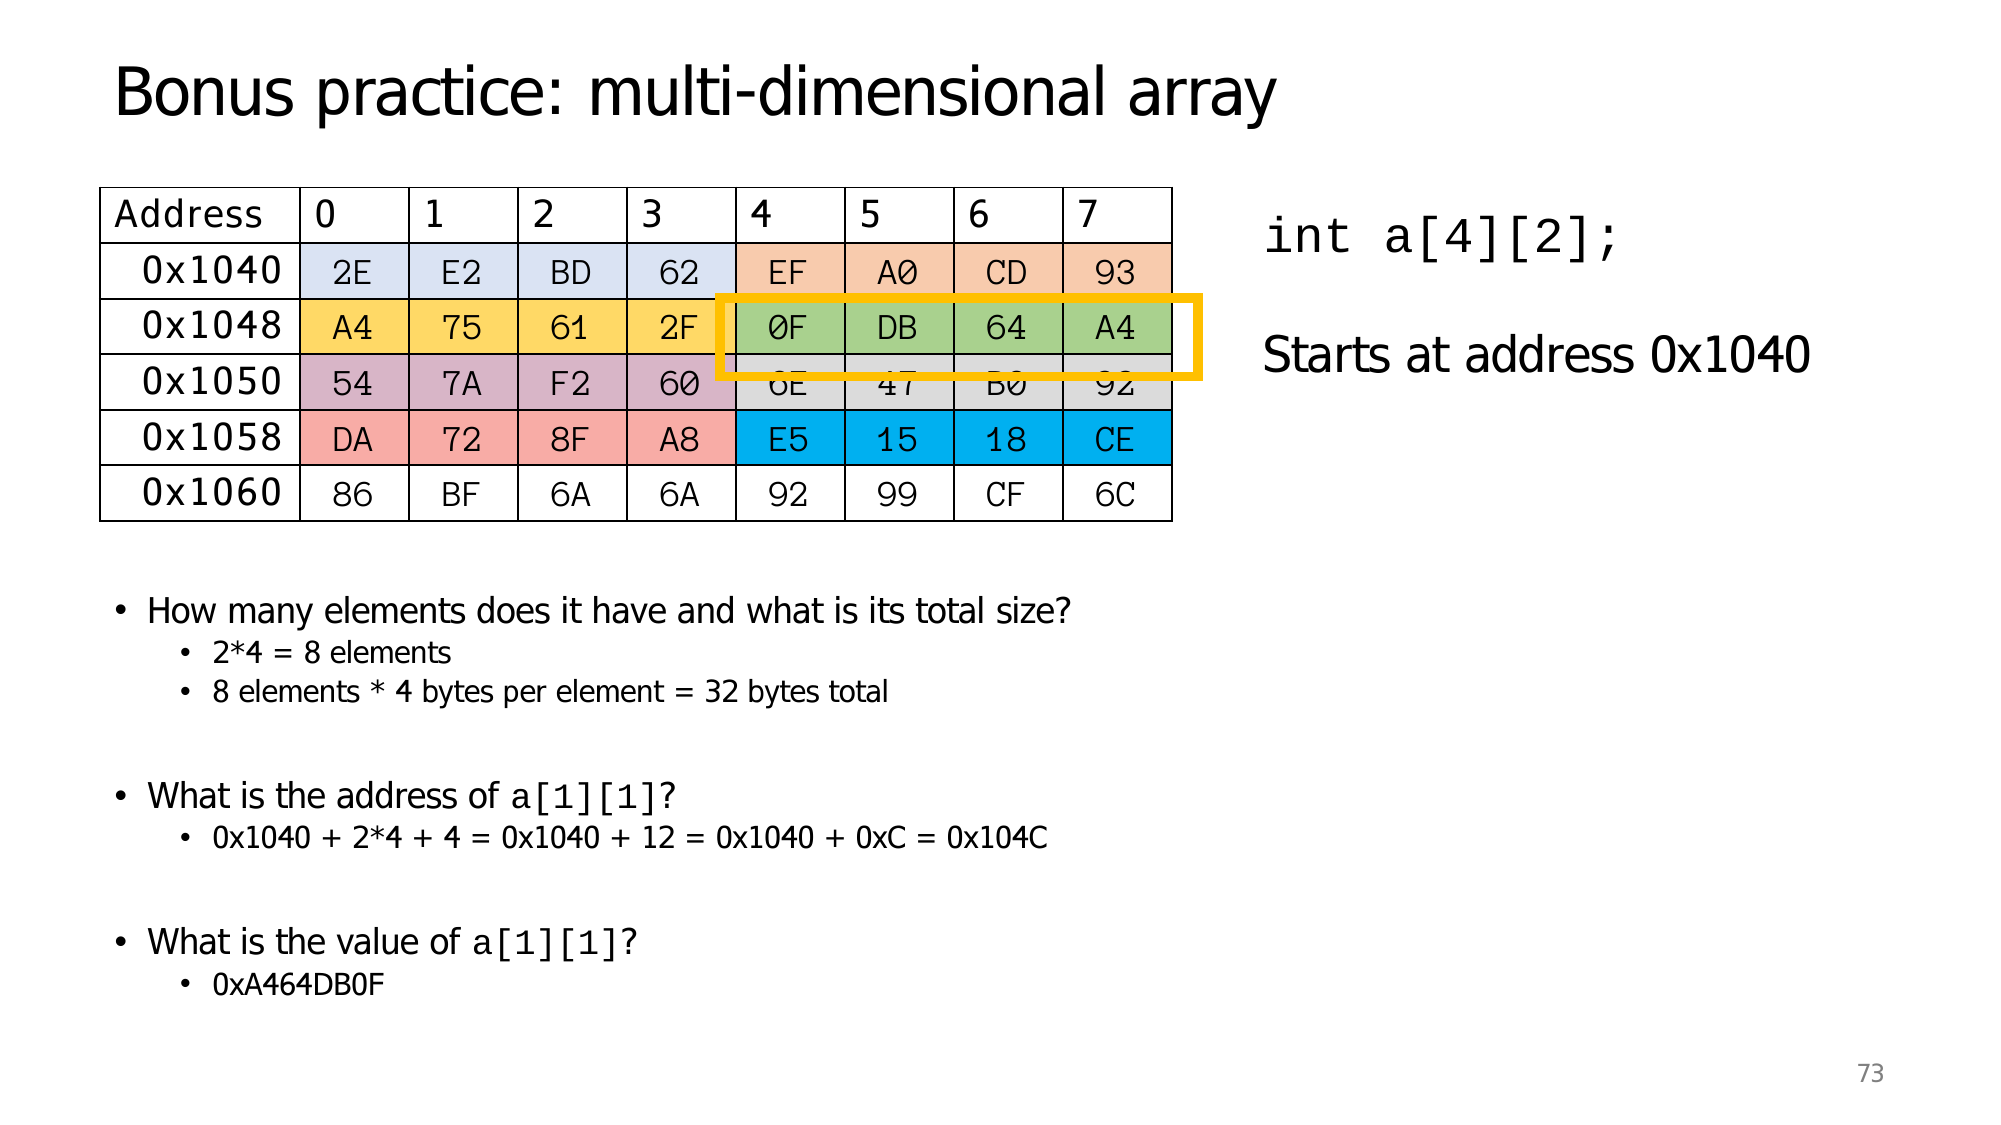

# Bonus practice: multi-dimensional array
| Address | 0 | 1 | 2 | 3 | 4 | 5 | 6 | 7 |
| --- | --- | --- | --- | --- | --- | --- | --- | --- |
| 0x1040 | 2E | E2 | BD | 62 | EF | A0 | CD | 93 |
| 0x1048 | A4 | 75 | 61 | 2F | 0F | DB | 64 | A4 |
| 0x1050 | 54 | 7A | F2 | 60 | 6E | 47 | B0 | 92 |
| 0x1058 | DA | 72 | 8F | A8 | E5 | 15 | 18 | CE |
| 0x1060 | 86 | BF | 6A | 6A | 92 | 99 | CF | 6C |
int a[4][2];

Starts at address 0x1040

How many elements does it have and what is its total size?
2*4 = 8 elements
8 elements * 4 bytes per element = 32 bytes total

What is the address of a[1][1]?
0x1040 + 2*4 + 4 = 0x1040 + 12 = 0x1040 + 0xC = 0x104C

What is the value of a[1][1]?
0xA464DB0F
73